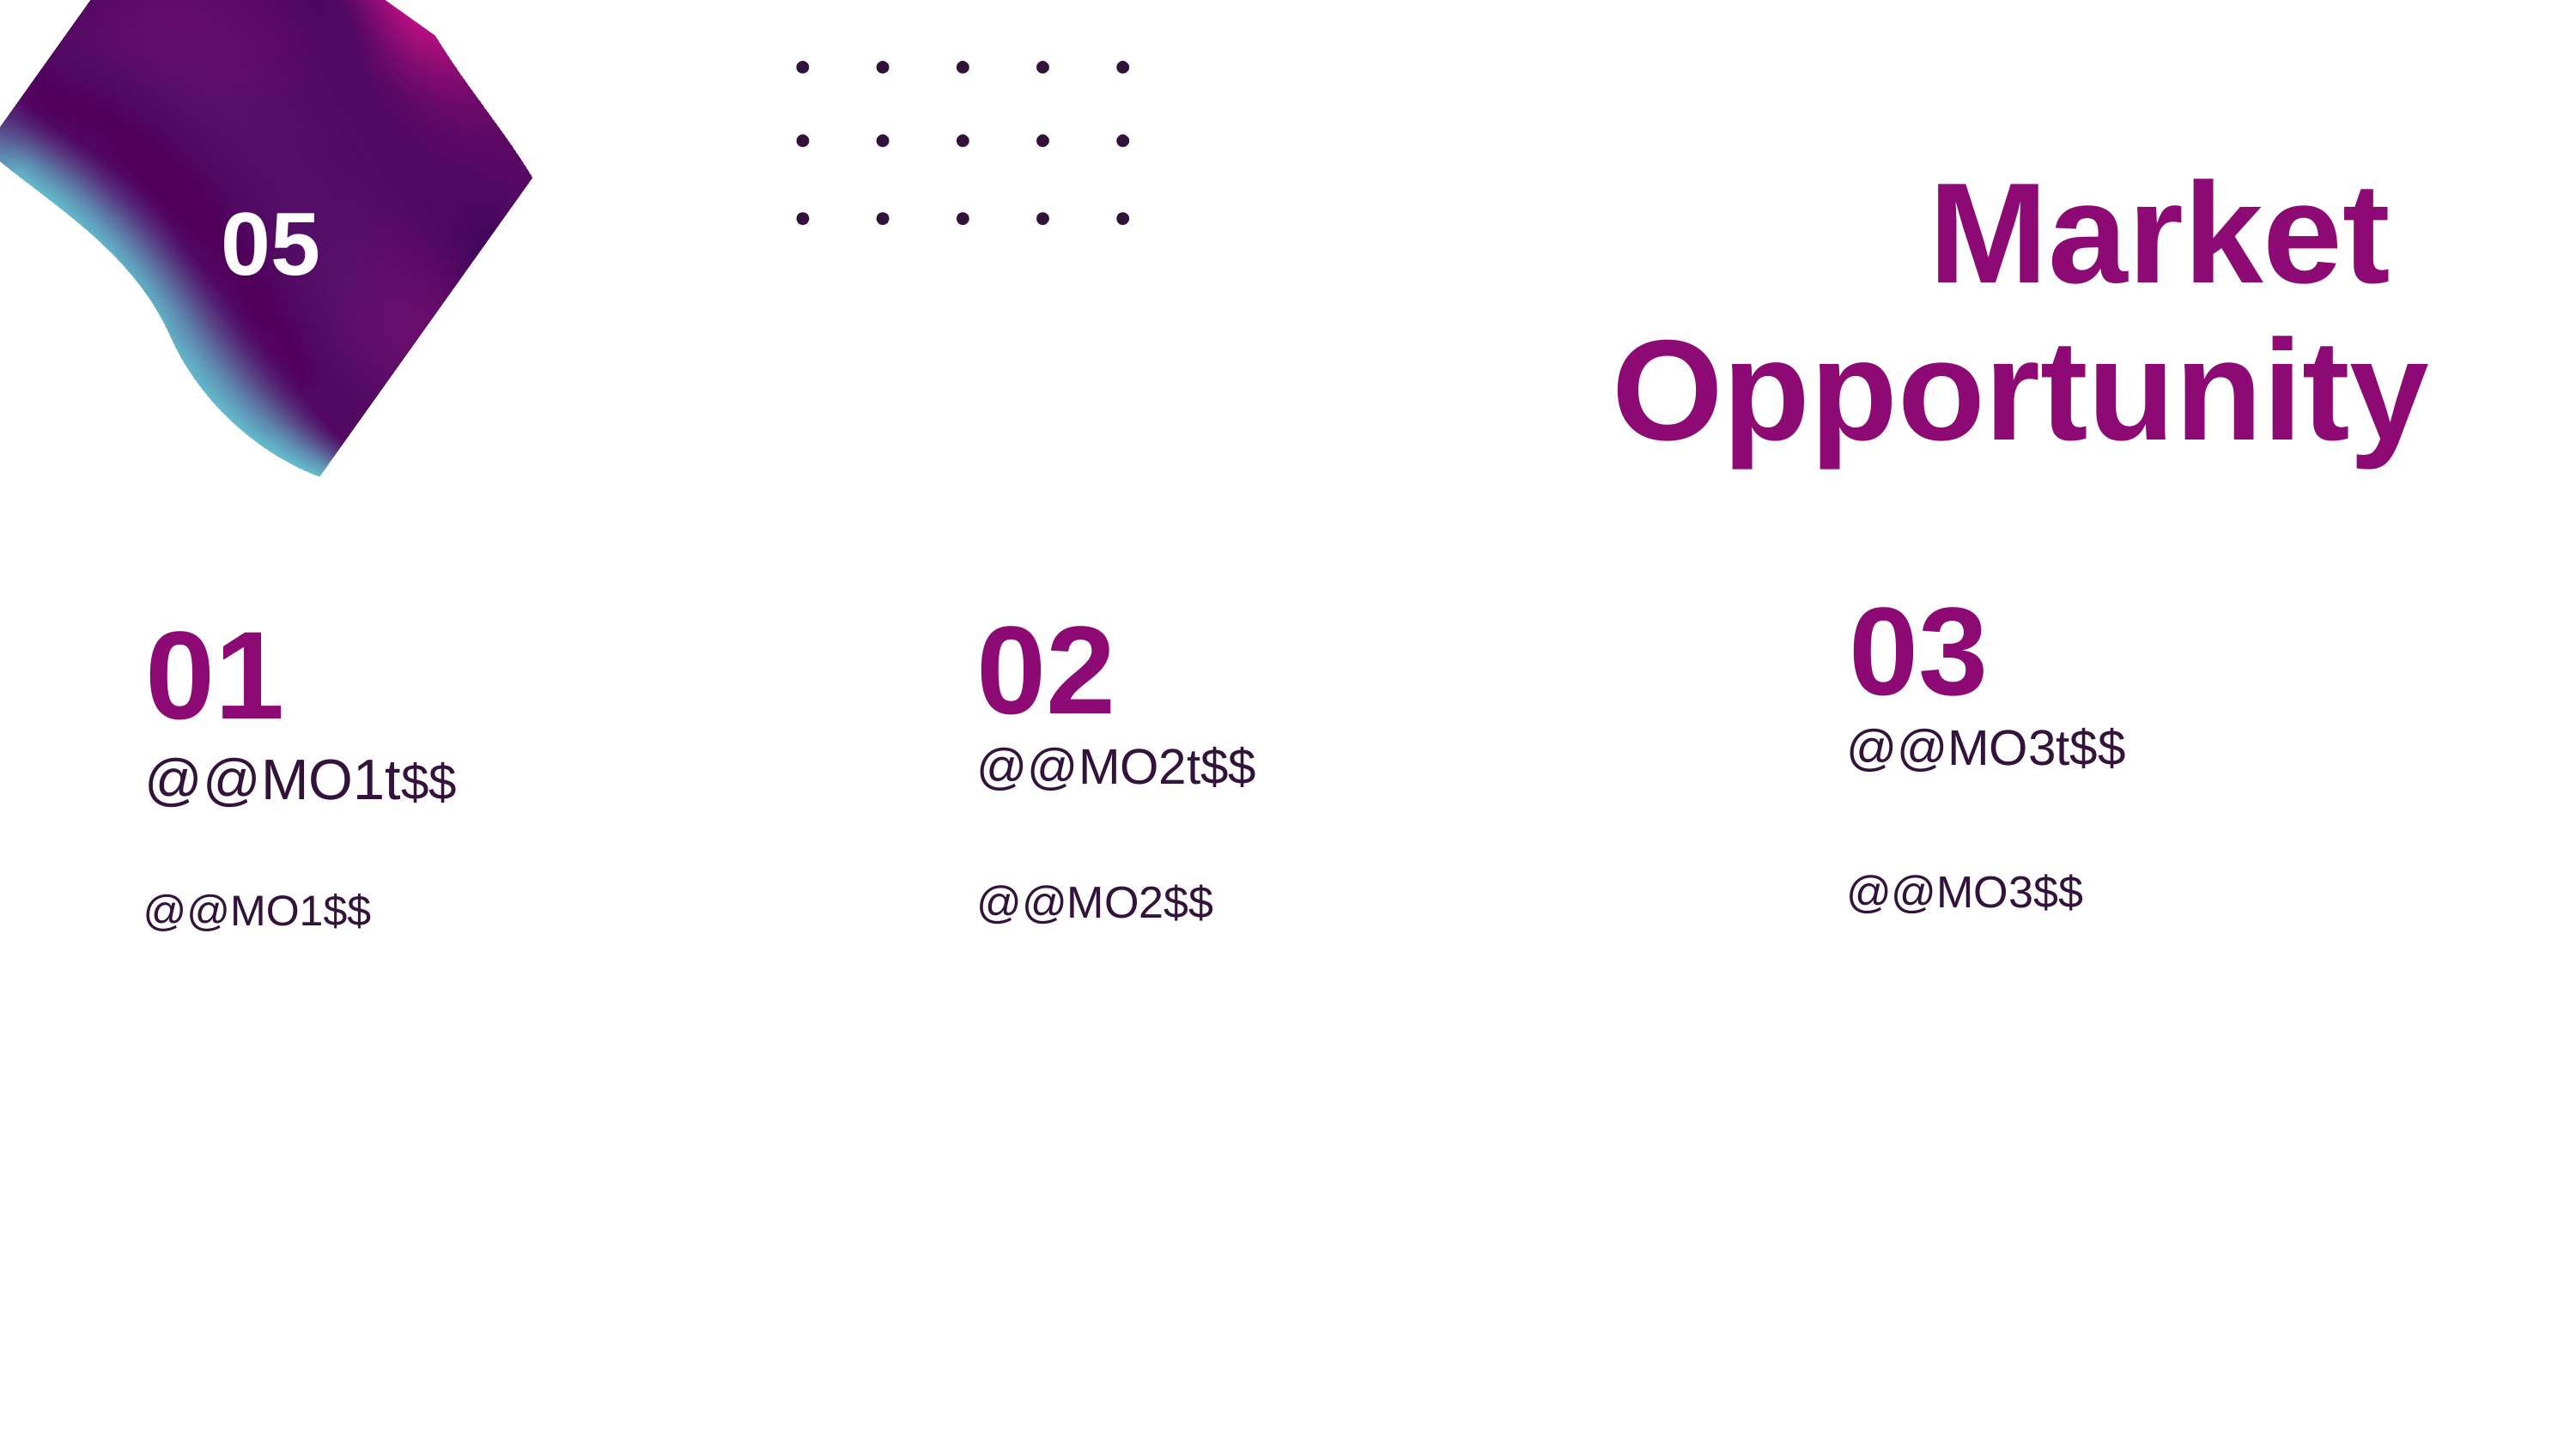

Market
Opportunity
05
03
02
01
@@MO3t$$
@@MO2t$$
@@MO1t$$
@@MO3$$
@@MO2$$
@@MO1$$